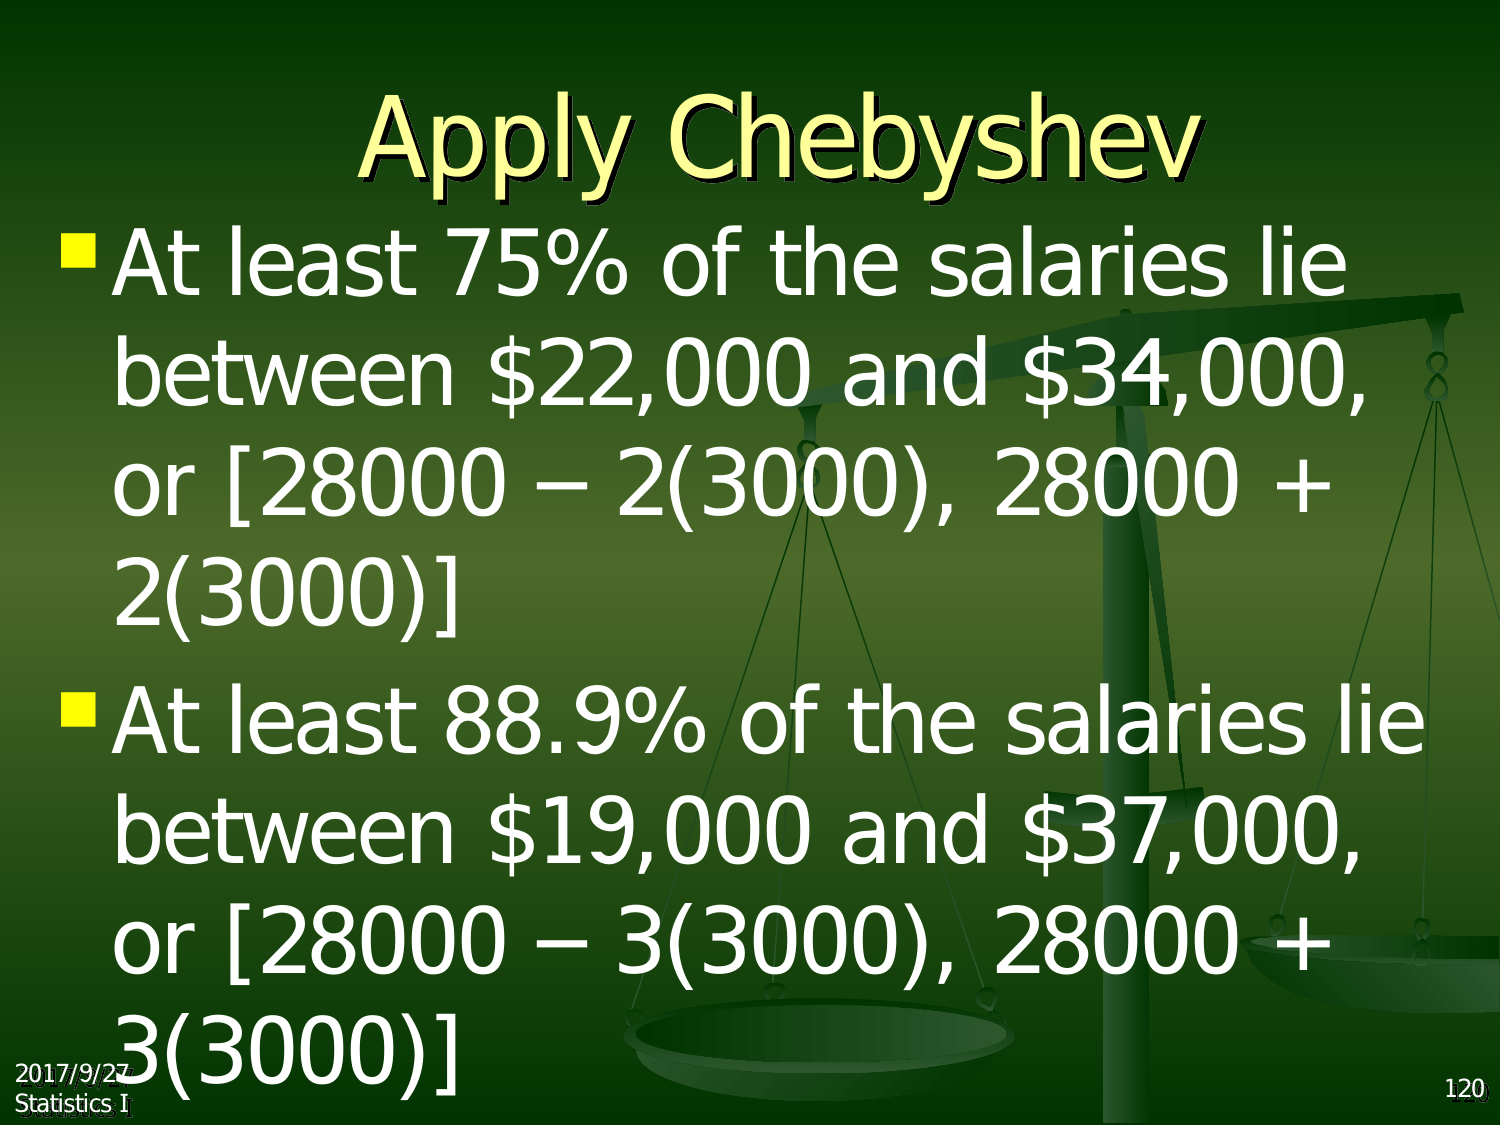

# Apply Chebyshev
At least 75% of the salaries lie between $22,000 and $34,000, or [28000 – 2(3000), 28000 + 2(3000)]
At least 88.9% of the salaries lie between $19,000 and $37,000, or [28000 – 3(3000), 28000 + 3(3000)]
2017/9/27
Statistics I
120